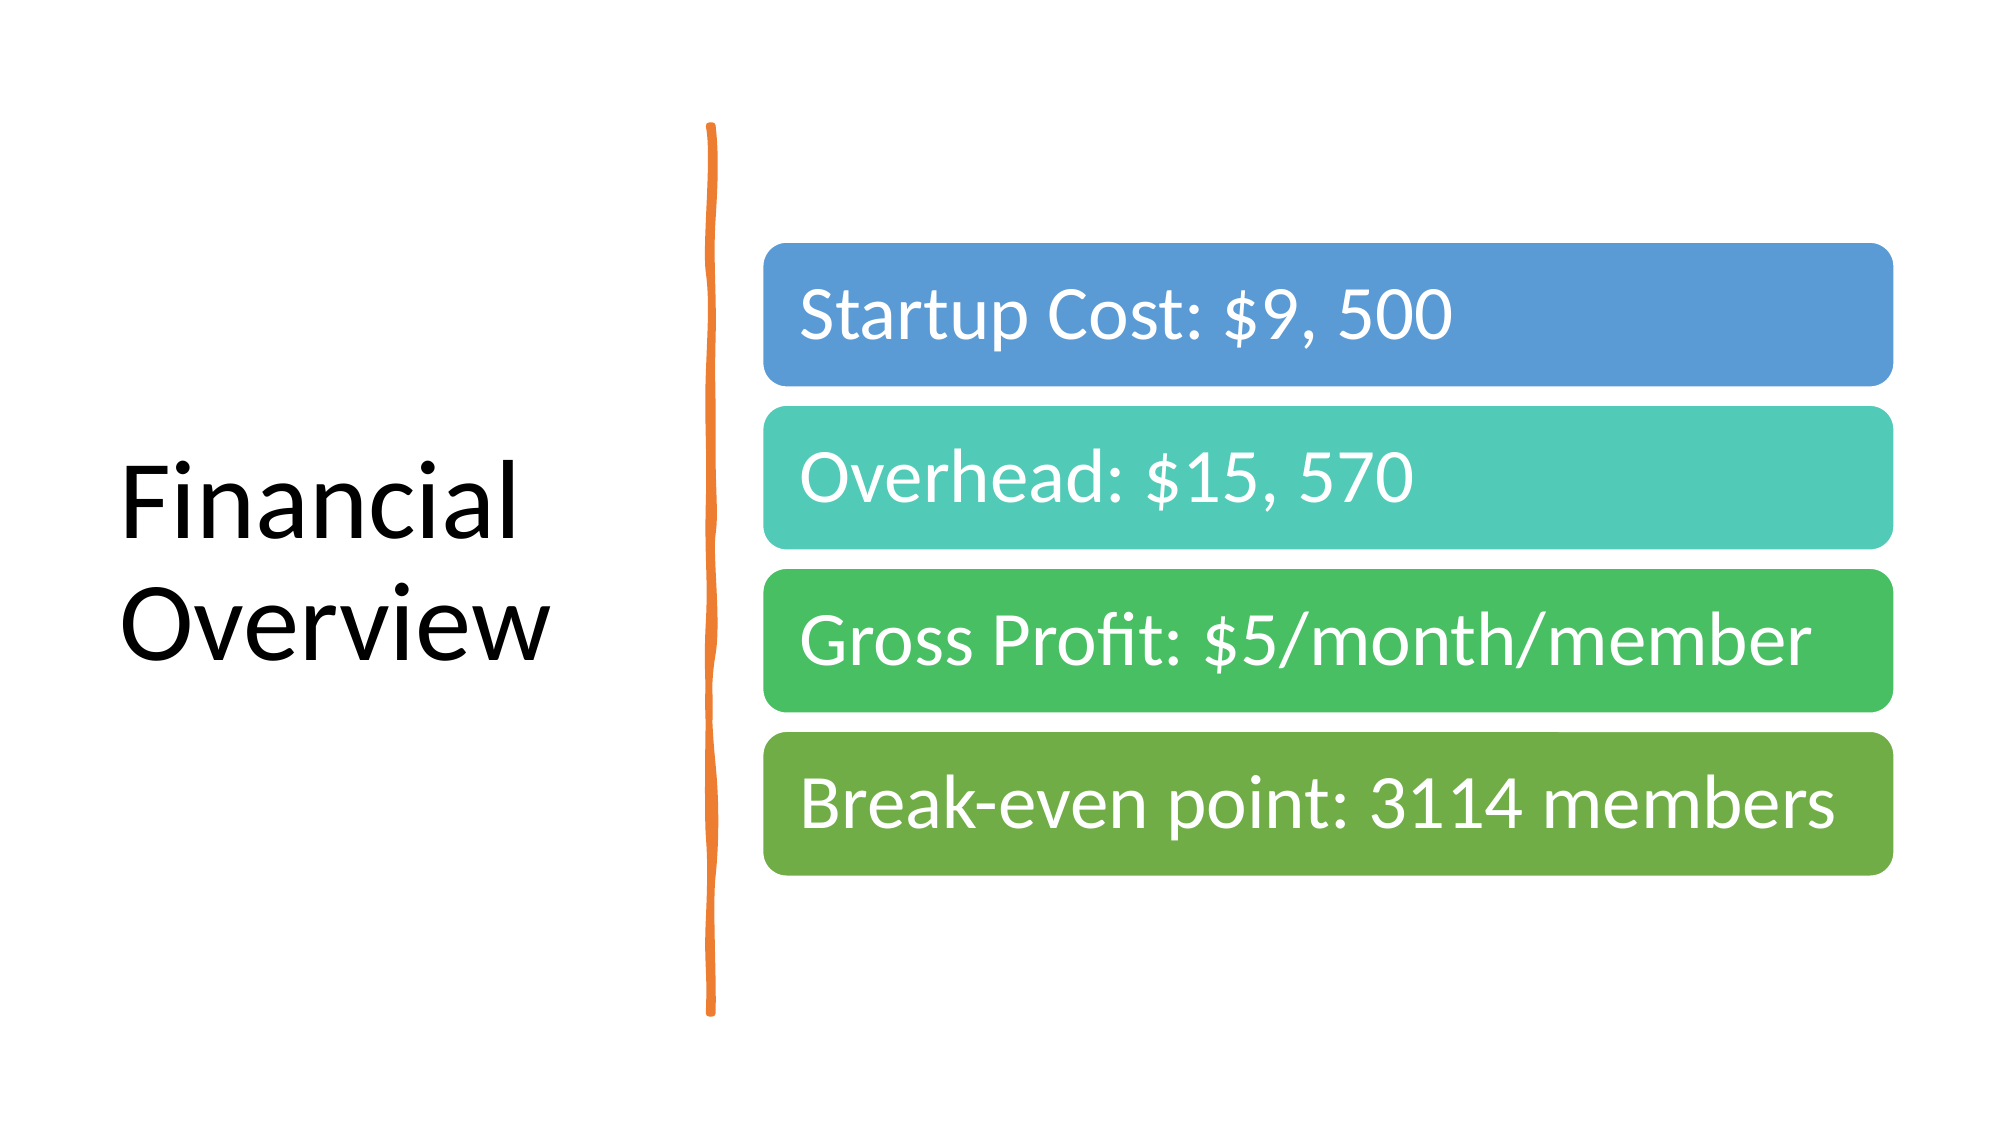

Startup Cost: $9, 500
Overhead: $15, 570
Gross Profit: $5/month/member
Break-even point: 3114 members
# Financial Overview